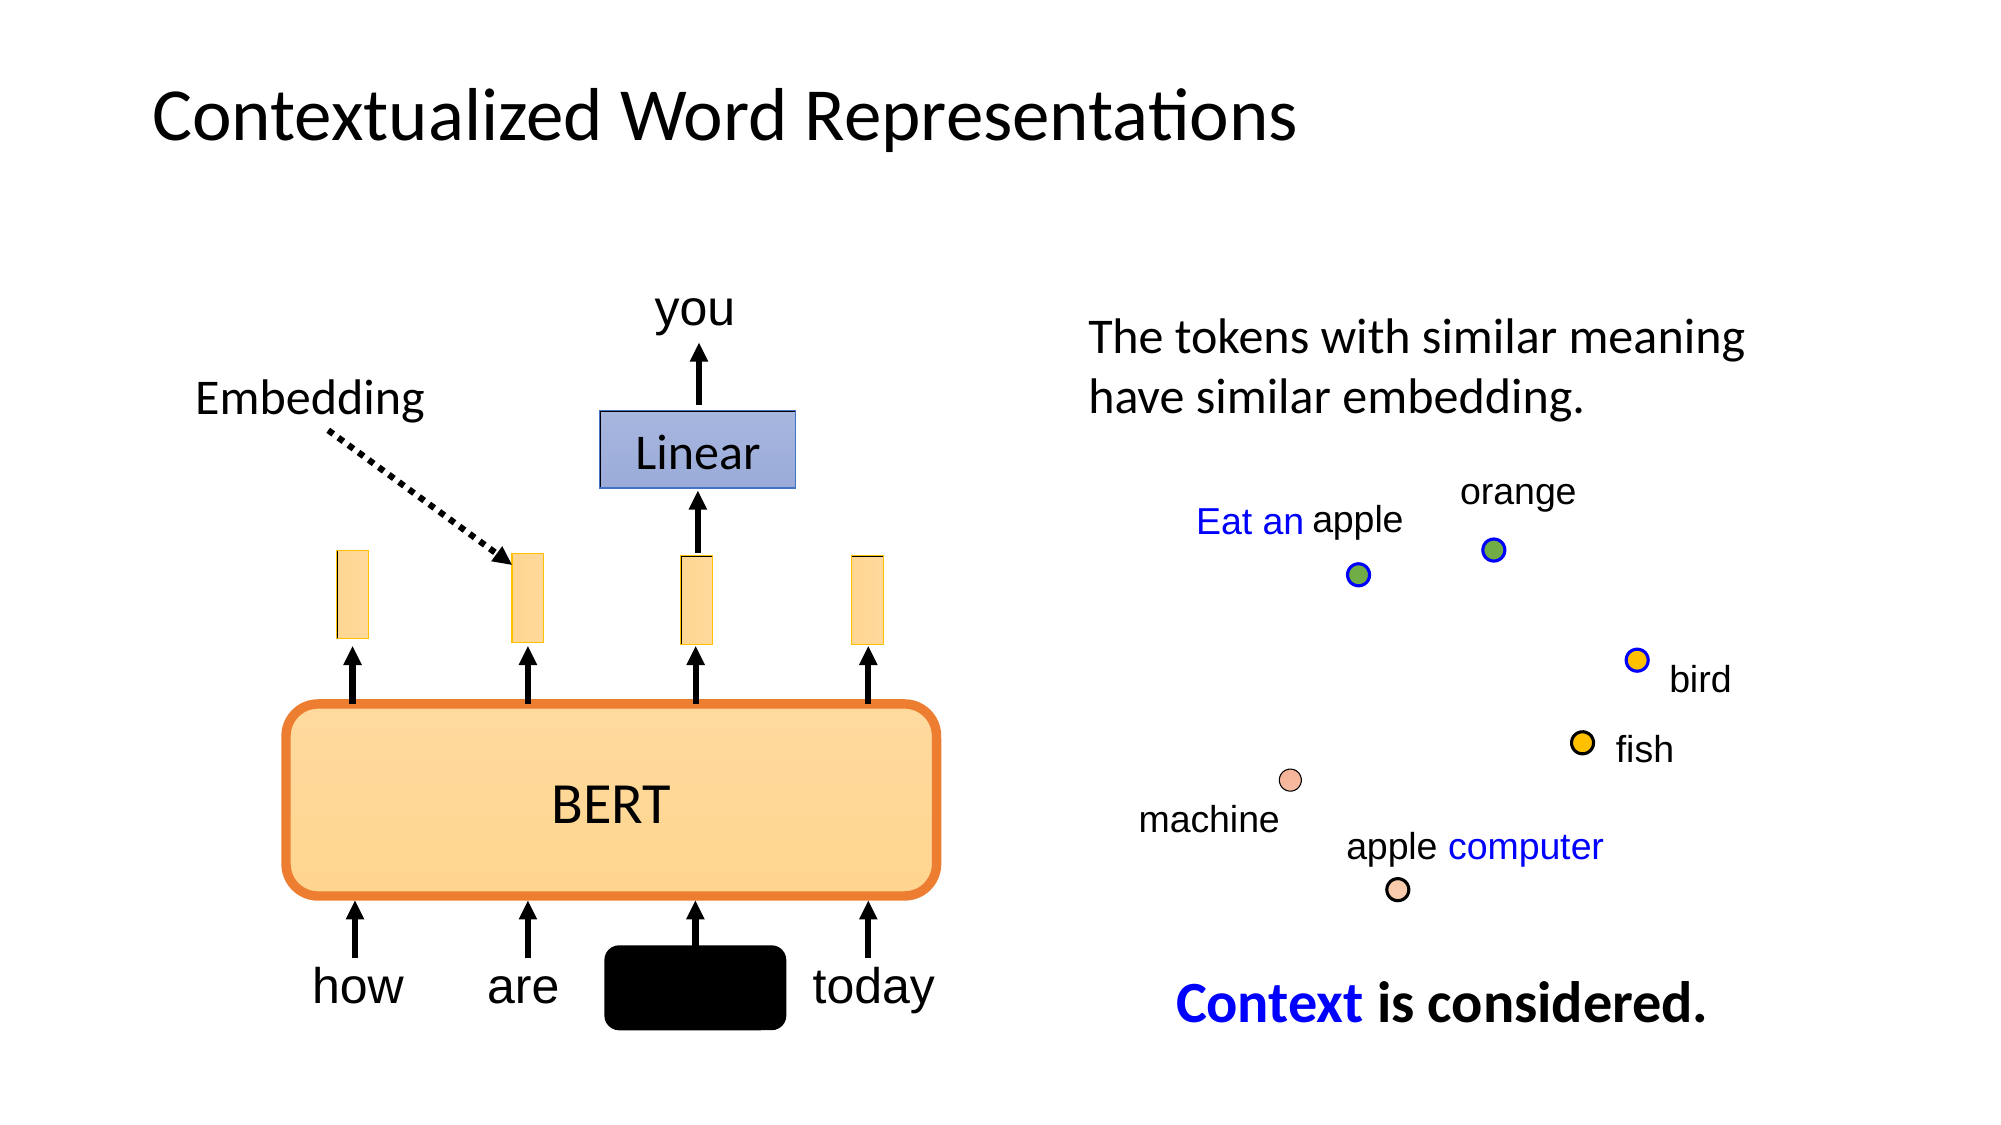

# Contextualized Word Representations
you
The tokens with similar meaning have similar embedding.
Embedding
Linear
orange
apple
Eat an

bird

BERT
fish

machine
apple computer

how
are

you
today
Context is considered.